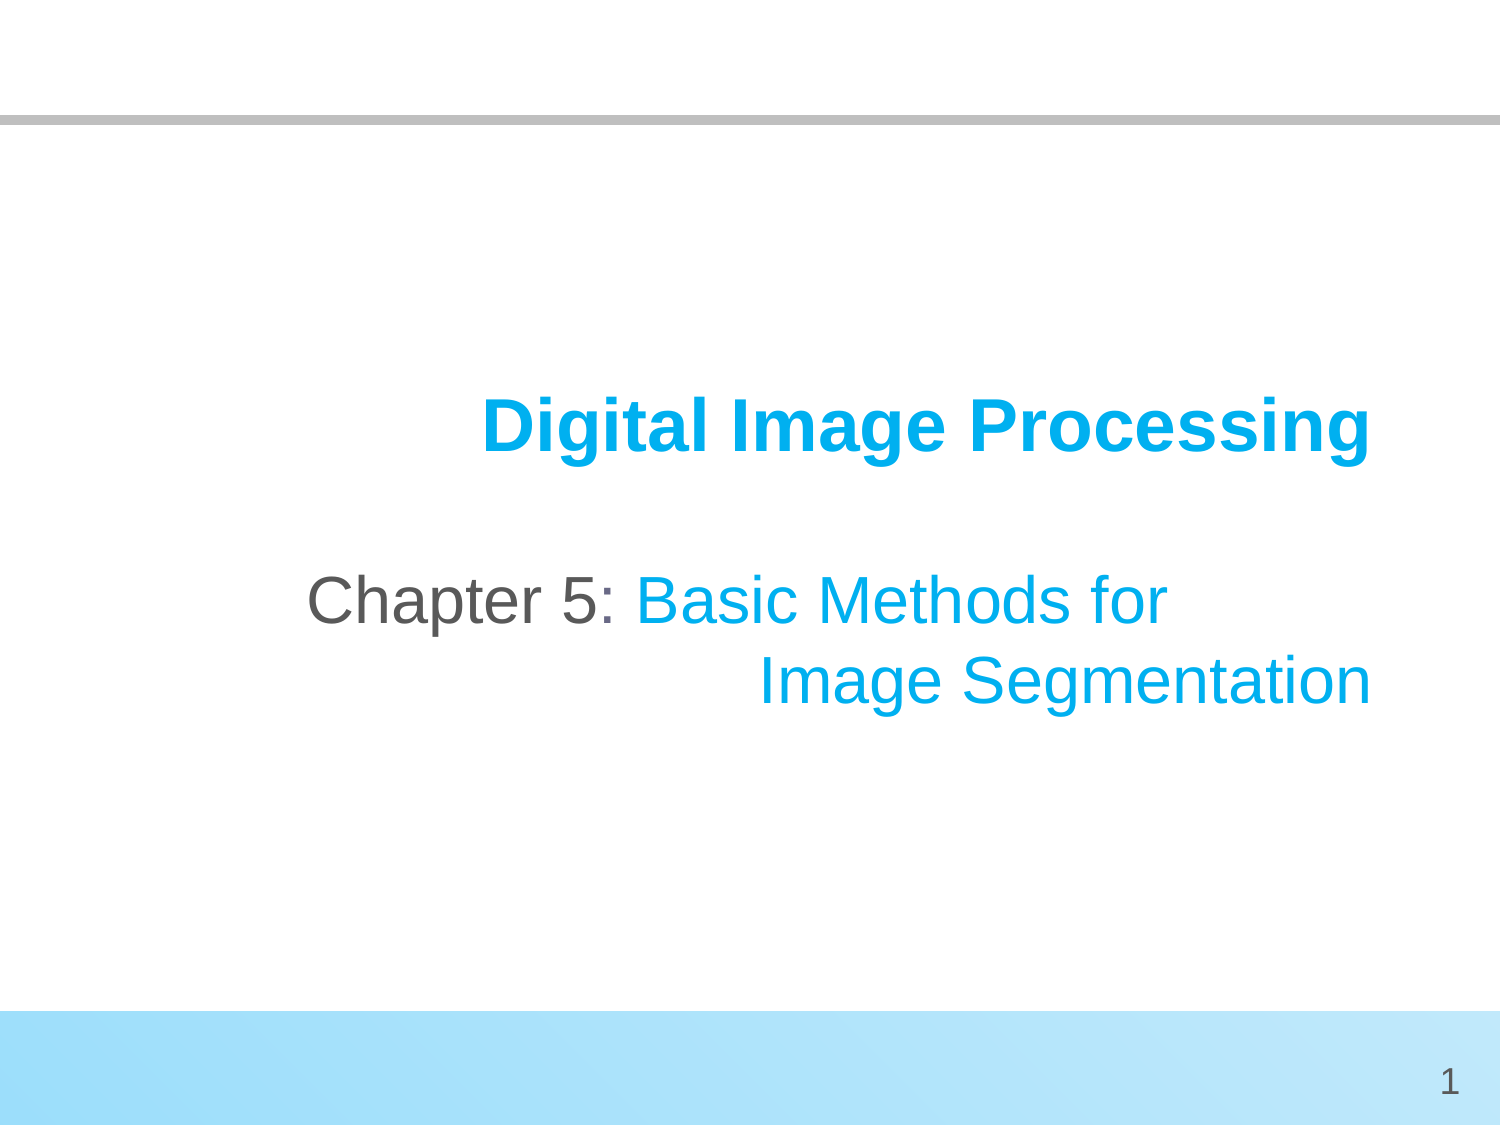

Digital Image Processing
Chapter 5: Basic Methods for            Image Segmentation